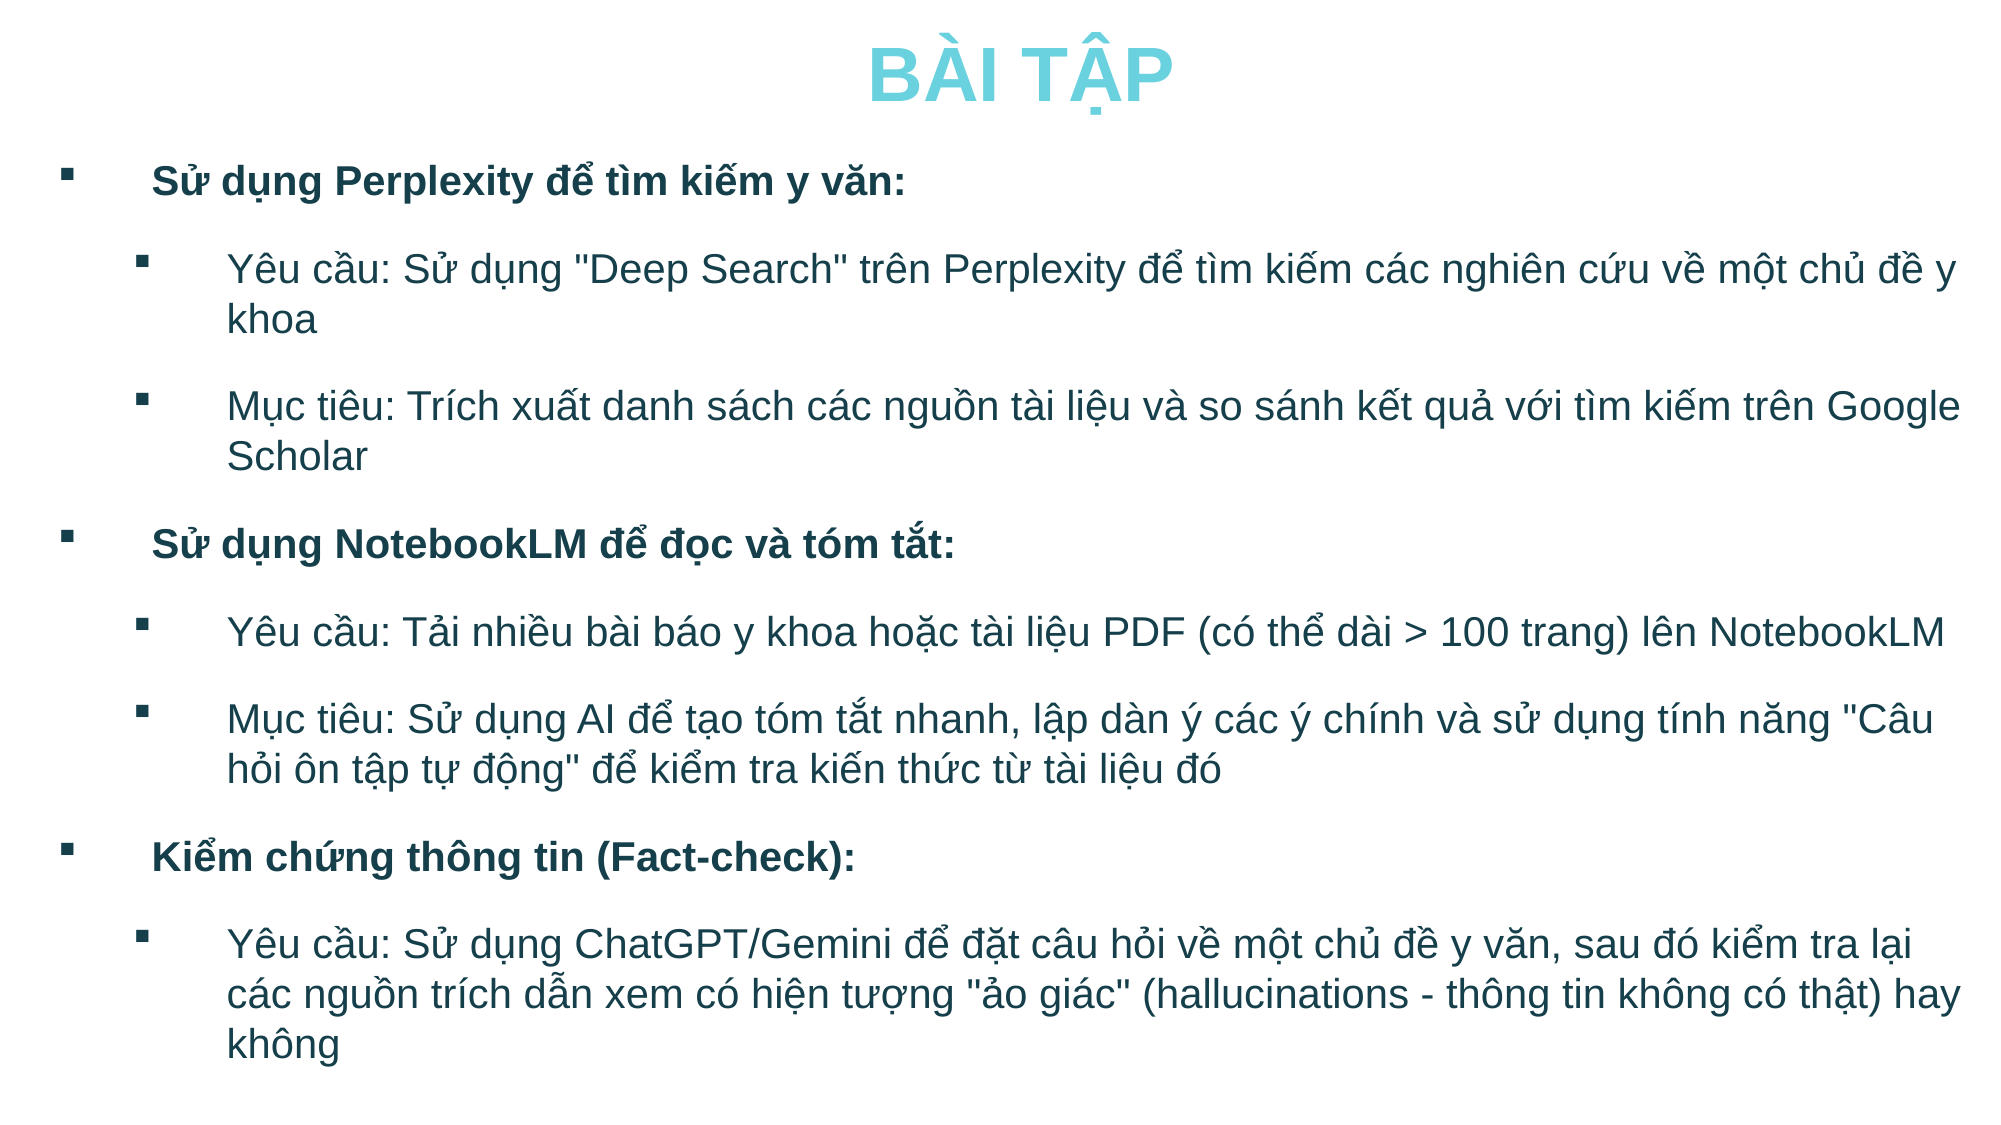

BÀI TẬP
Sử dụng Perplexity để tìm kiếm y văn:
Yêu cầu: Sử dụng "Deep Search" trên Perplexity để tìm kiếm các nghiên cứu về một chủ đề y khoa
Mục tiêu: Trích xuất danh sách các nguồn tài liệu và so sánh kết quả với tìm kiếm trên Google Scholar
Sử dụng NotebookLM để đọc và tóm tắt:
Yêu cầu: Tải nhiều bài báo y khoa hoặc tài liệu PDF (có thể dài > 100 trang) lên NotebookLM
Mục tiêu: Sử dụng AI để tạo tóm tắt nhanh, lập dàn ý các ý chính và sử dụng tính năng "Câu hỏi ôn tập tự động" để kiểm tra kiến thức từ tài liệu đó
Kiểm chứng thông tin (Fact-check):
Yêu cầu: Sử dụng ChatGPT/Gemini để đặt câu hỏi về một chủ đề y văn, sau đó kiểm tra lại các nguồn trích dẫn xem có hiện tượng "ảo giác" (hallucinations - thông tin không có thật) hay không